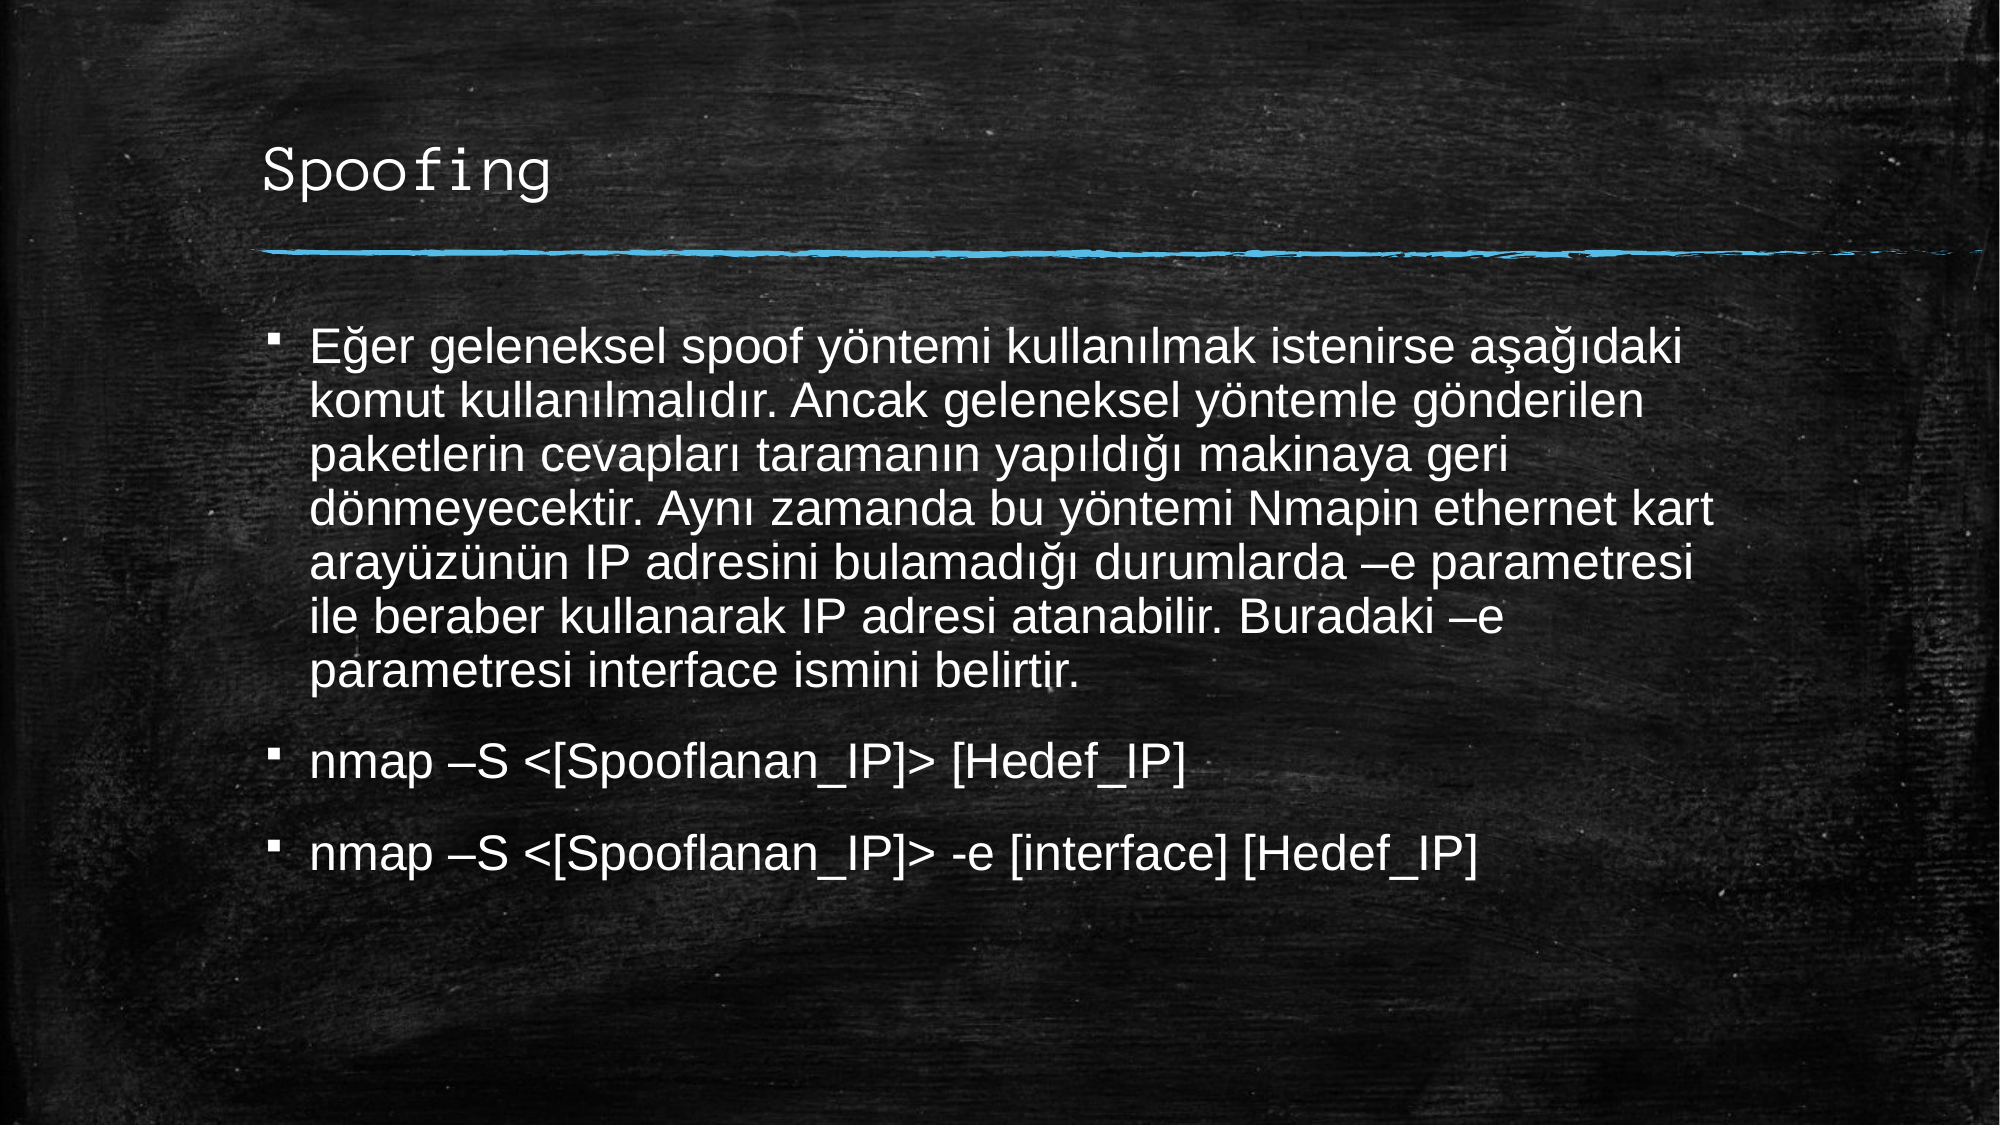

# Spoofing
Eğer geleneksel spoof yöntemi kullanılmak istenirse aşağıdaki komut kullanılmalıdır. Ancak geleneksel yöntemle gönderilen paketlerin cevapları taramanın yapıldığı makinaya geri dönmeyecektir. Aynı zamanda bu yöntemi Nmapin ethernet kart arayüzünün IP adresini bulamadığı durumlarda –e parametresi ile beraber kullanarak IP adresi atanabilir. Buradaki –e parametresi interface ismini belirtir.
nmap –S <[Spooflanan_IP]> [Hedef_IP]
nmap –S <[Spooflanan_IP]> -e [interface] [Hedef_IP]